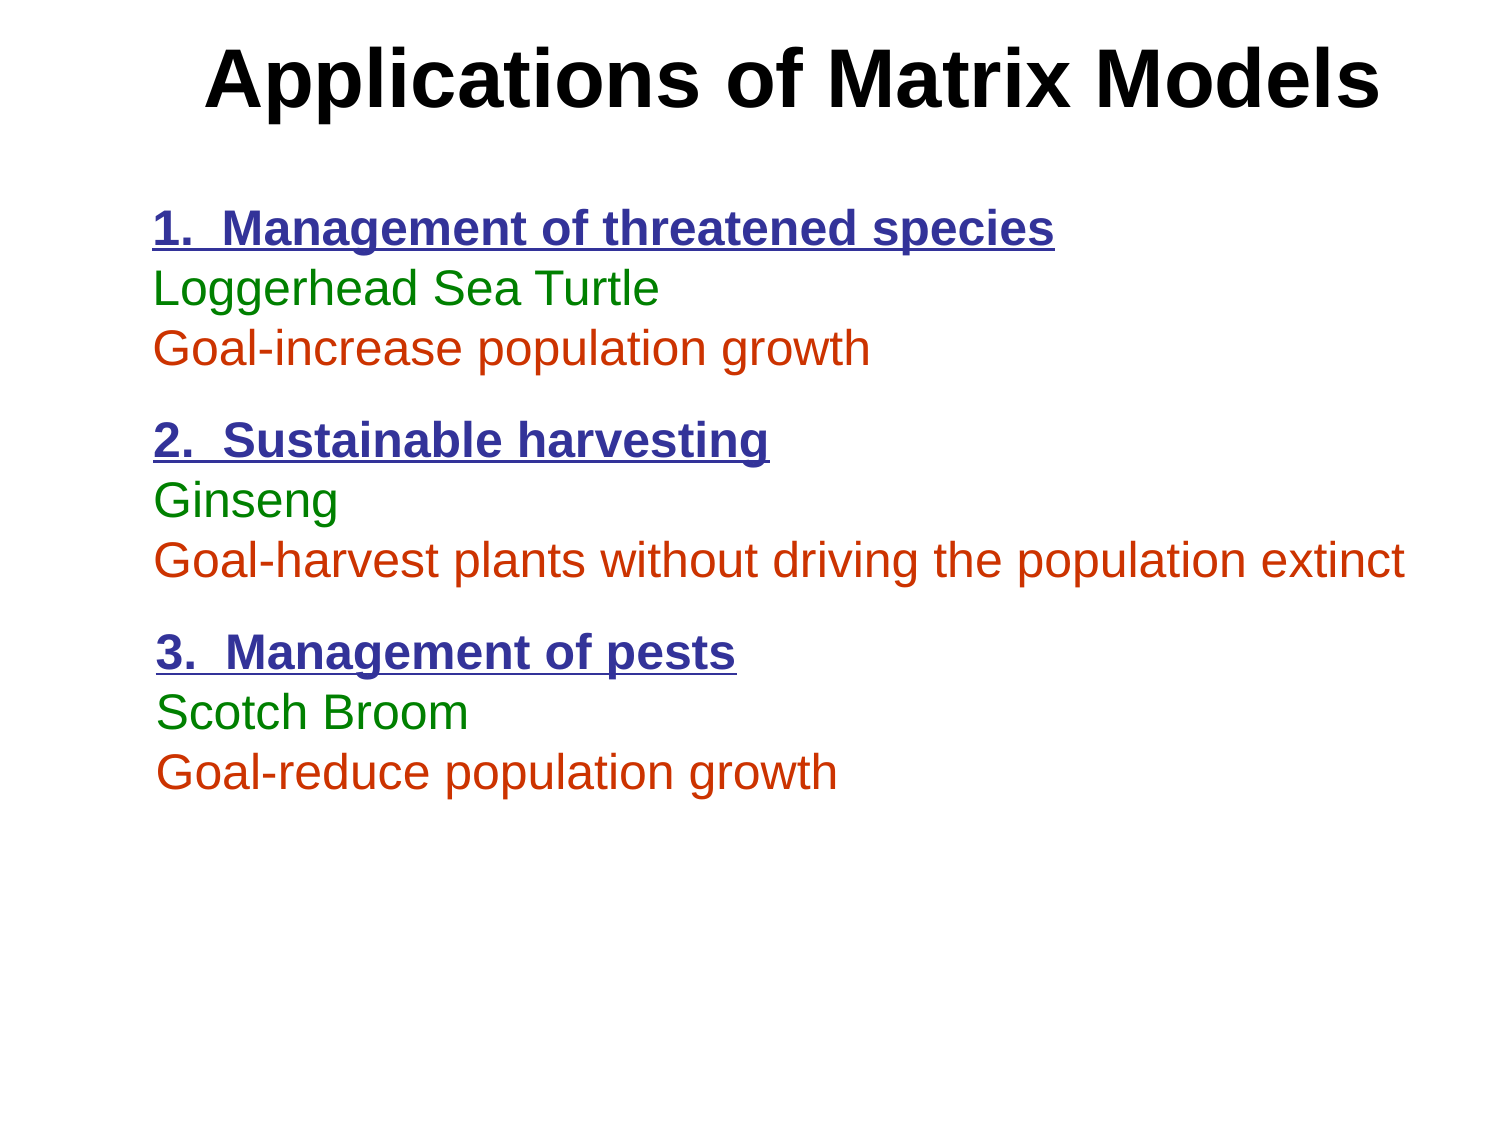

Applications of Matrix Models
1.  Management of threatened species
Loggerhead Sea Turtle
Goal-increase population growth
2.  Sustainable harvesting
Ginseng
Goal-harvest plants without driving the population extinct
3.  Management of pests
Scotch Broom
Goal-reduce population growth